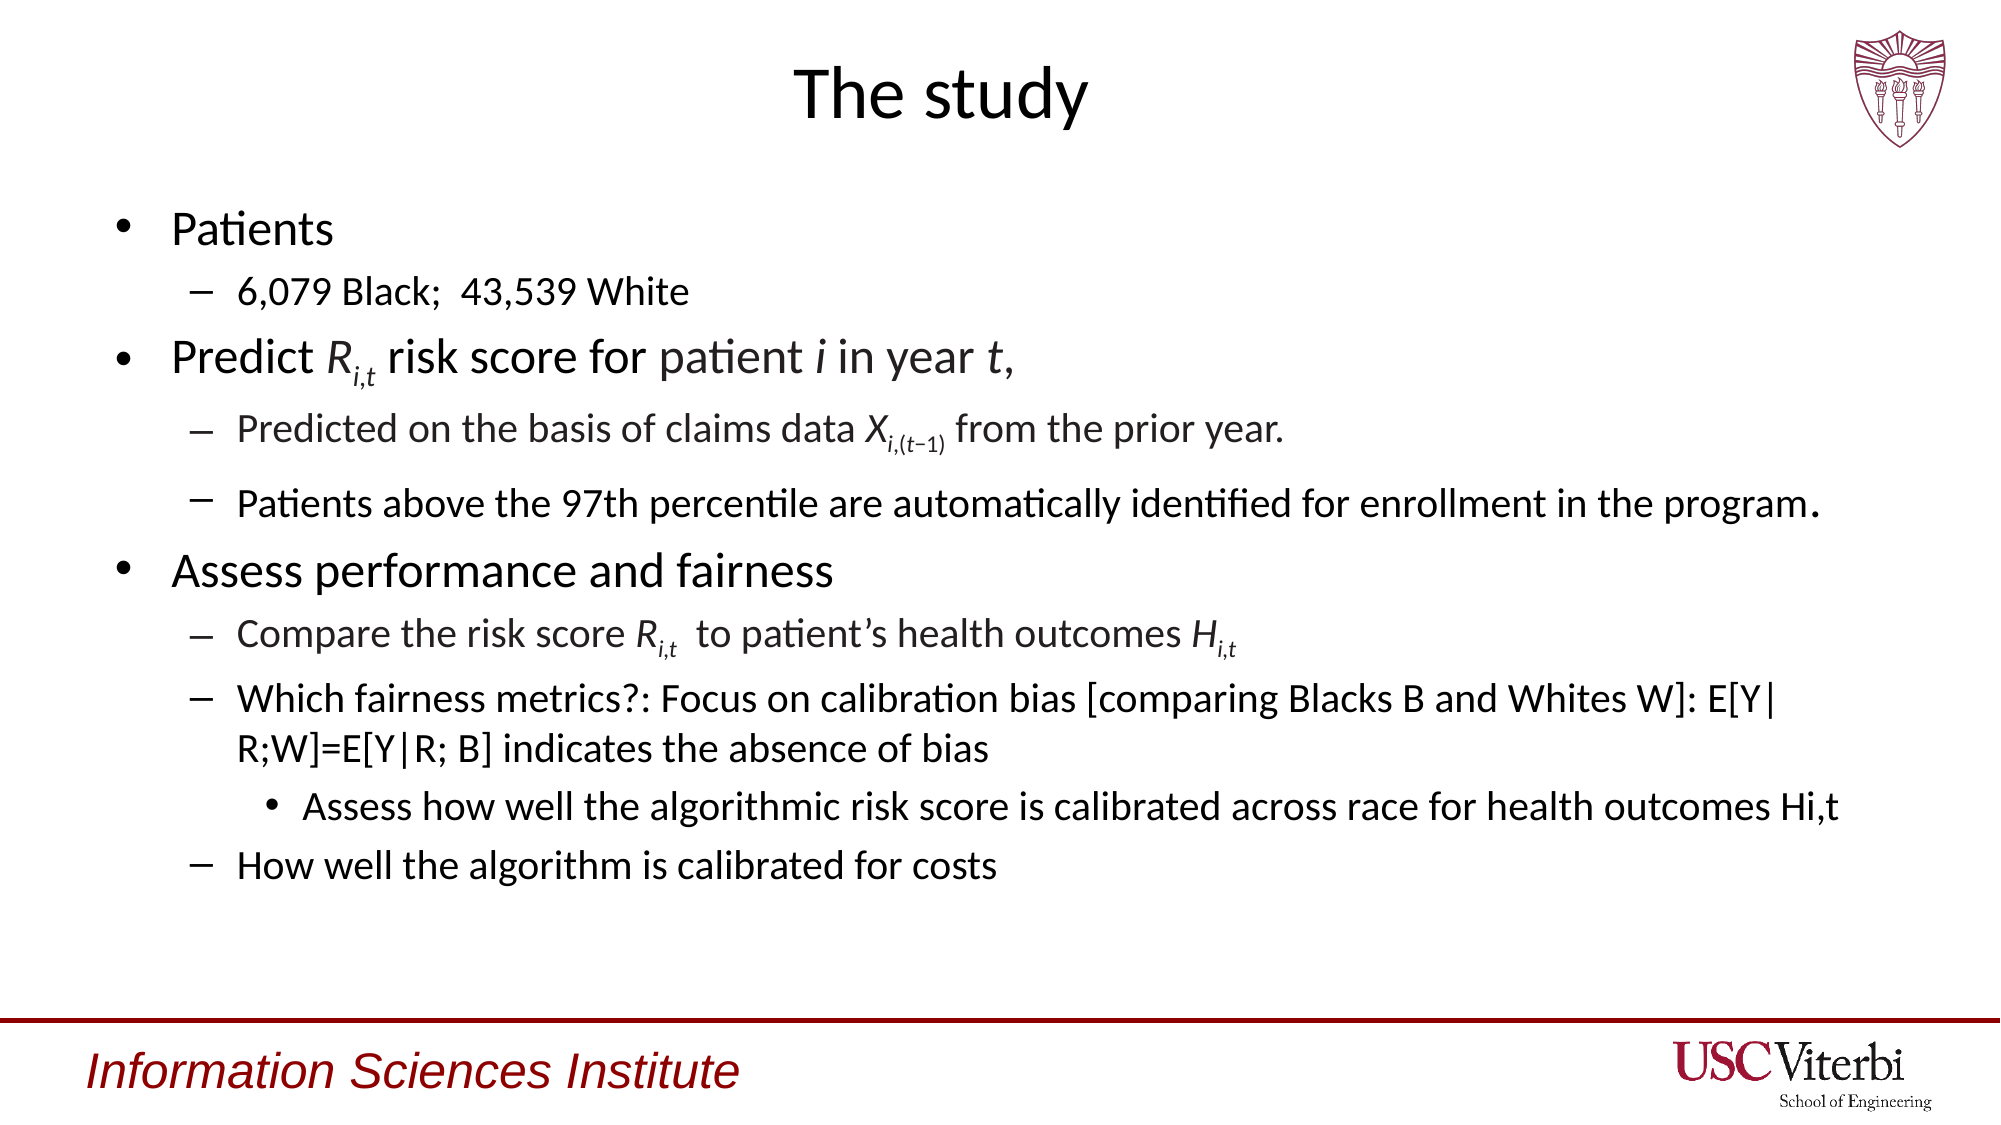

# The study
Patients
6,079 Black;  43,539 White
Predict Ri,t risk score for patient i in year t,
Predicted on the basis of claims data Xi,(t−1) from the prior year.
Patients above the 97th percentile are automatically identified for enrollment in the program.
Assess performance and fairness
Compare the risk score Ri,t  to patient’s health outcomes Hi,t
Which fairness metrics?: Focus on calibration bias [comparing Blacks B and Whites W]: E[Y|R;W]=E[Y|R; B] indicates the absence of bias
Assess how well the algorithmic risk score is calibrated across race for health outcomes Hi,t
How well the algorithm is calibrated for costs